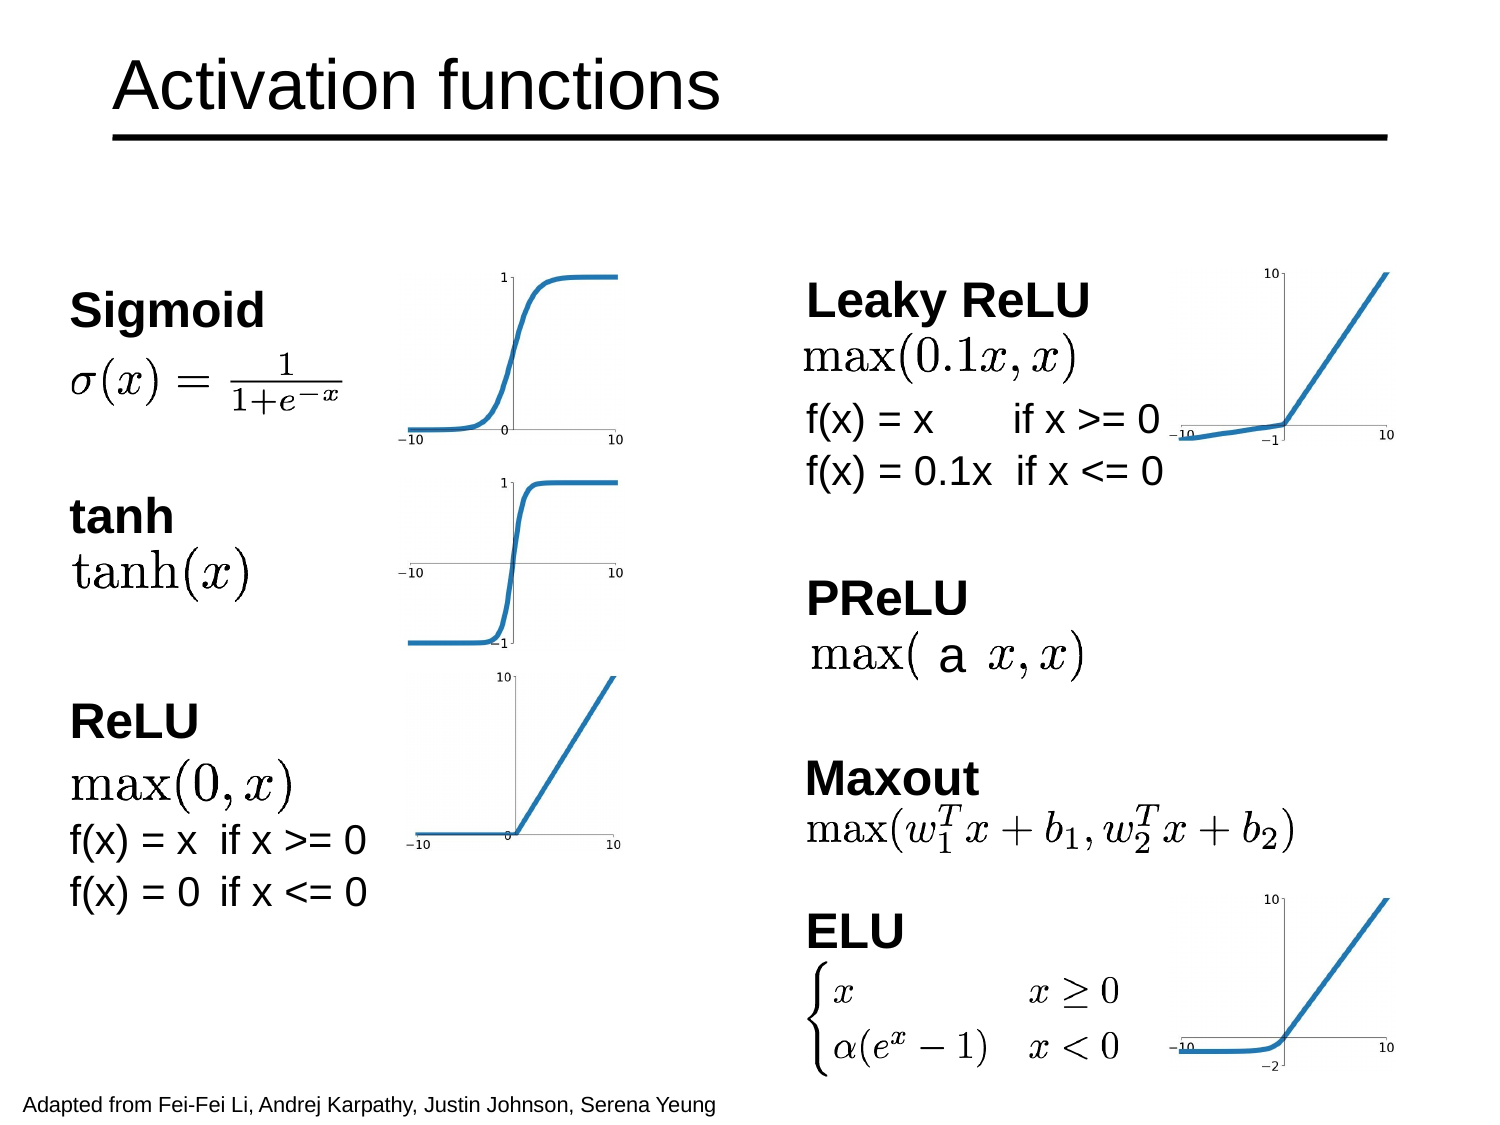

# Activation functions
Leaky ReLU

f(x) = x 	     if x >= 0
f(x) = 0.1x  if x <= 0

Sigmoid

tanh

PReLU
a

ReLU

f(x) = x 	if x >= 0
f(x) = 0	if x <= 0

Maxout

ELU

Adapted from Fei-Fei Li, Andrej Karpathy, Justin Johnson, Serena Yeung